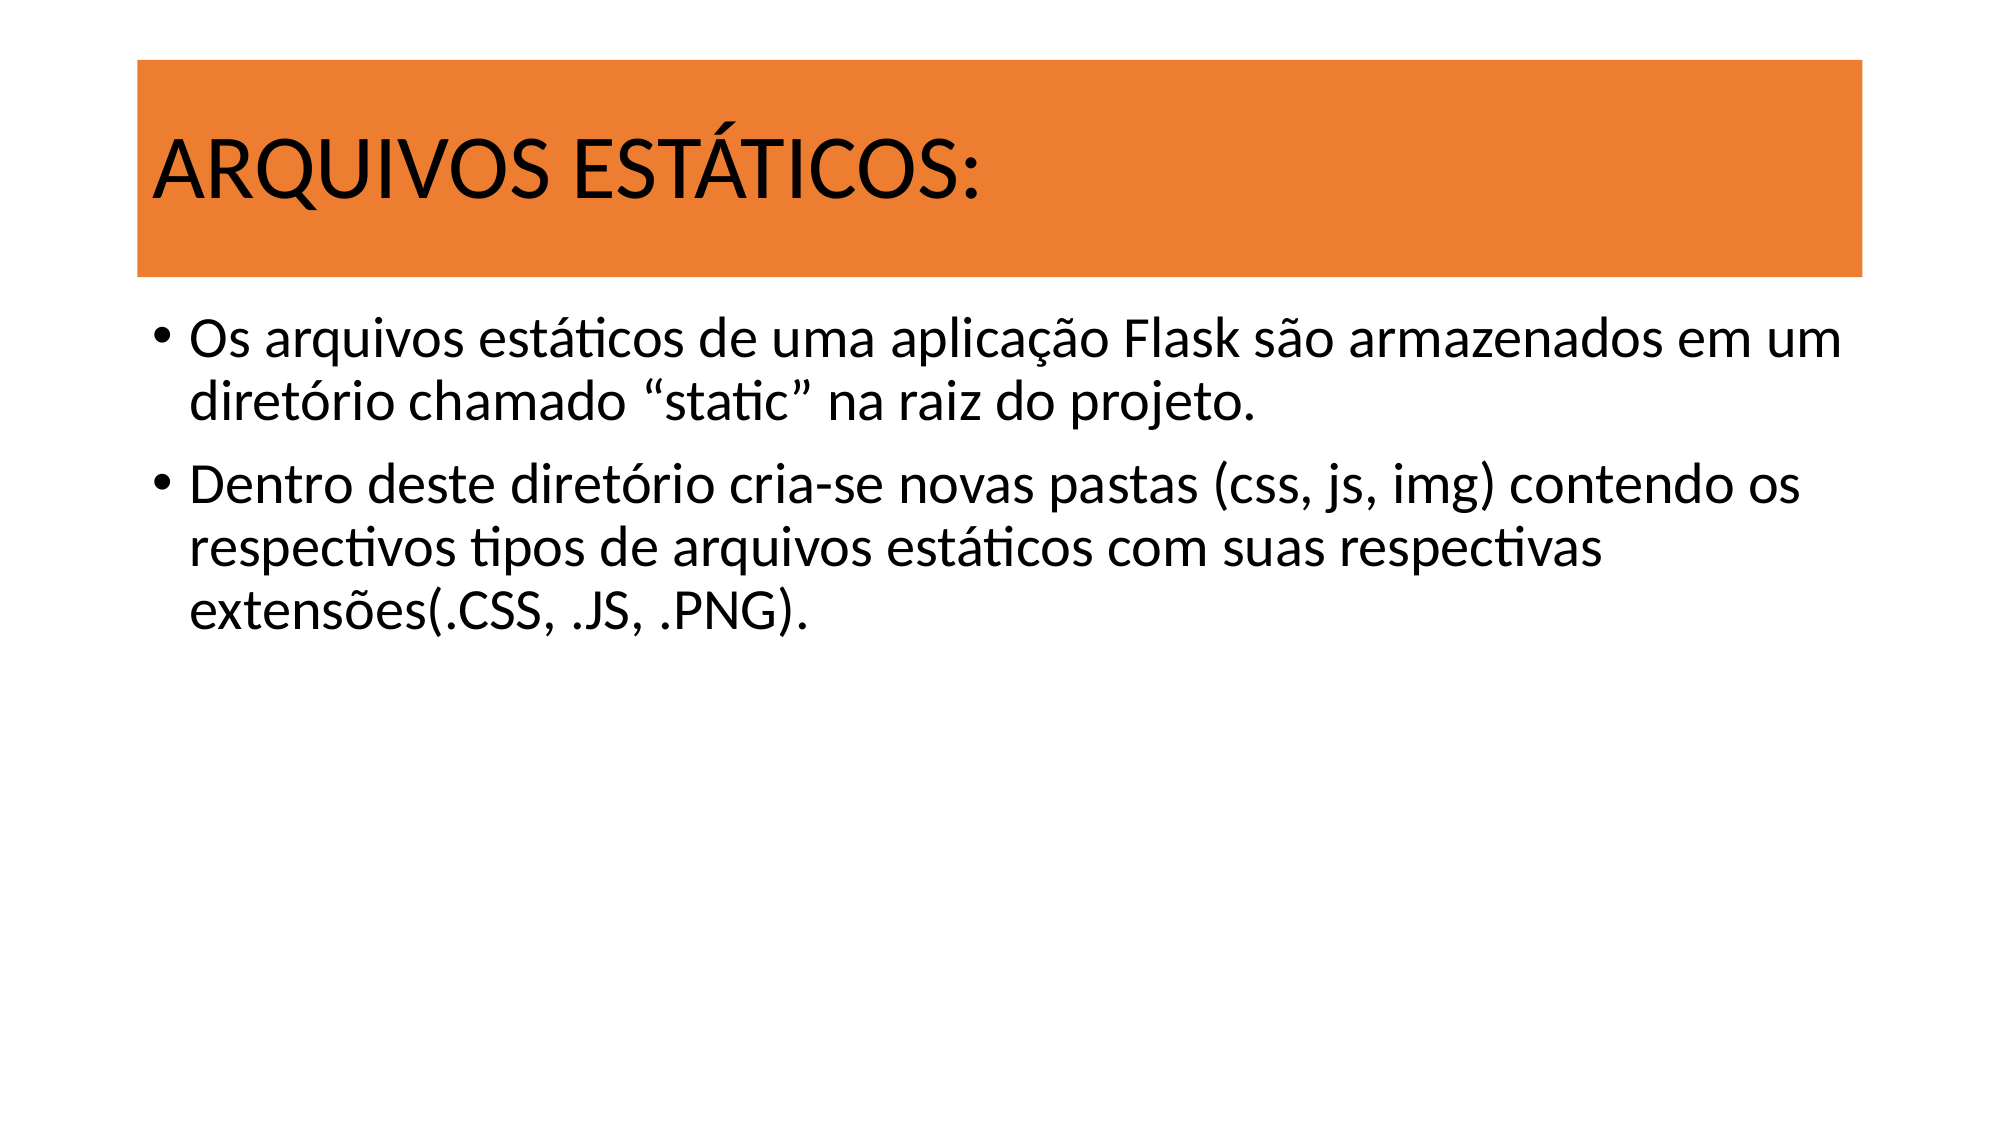

# ARQUIVOS ESTÁTICOS:
Os arquivos estáticos de uma aplicação Flask são armazenados em um diretório chamado “static” na raiz do projeto.
Dentro deste diretório cria-se novas pastas (css, js, img) contendo os respectivos tipos de arquivos estáticos com suas respectivas extensões(.CSS, .JS, .PNG).